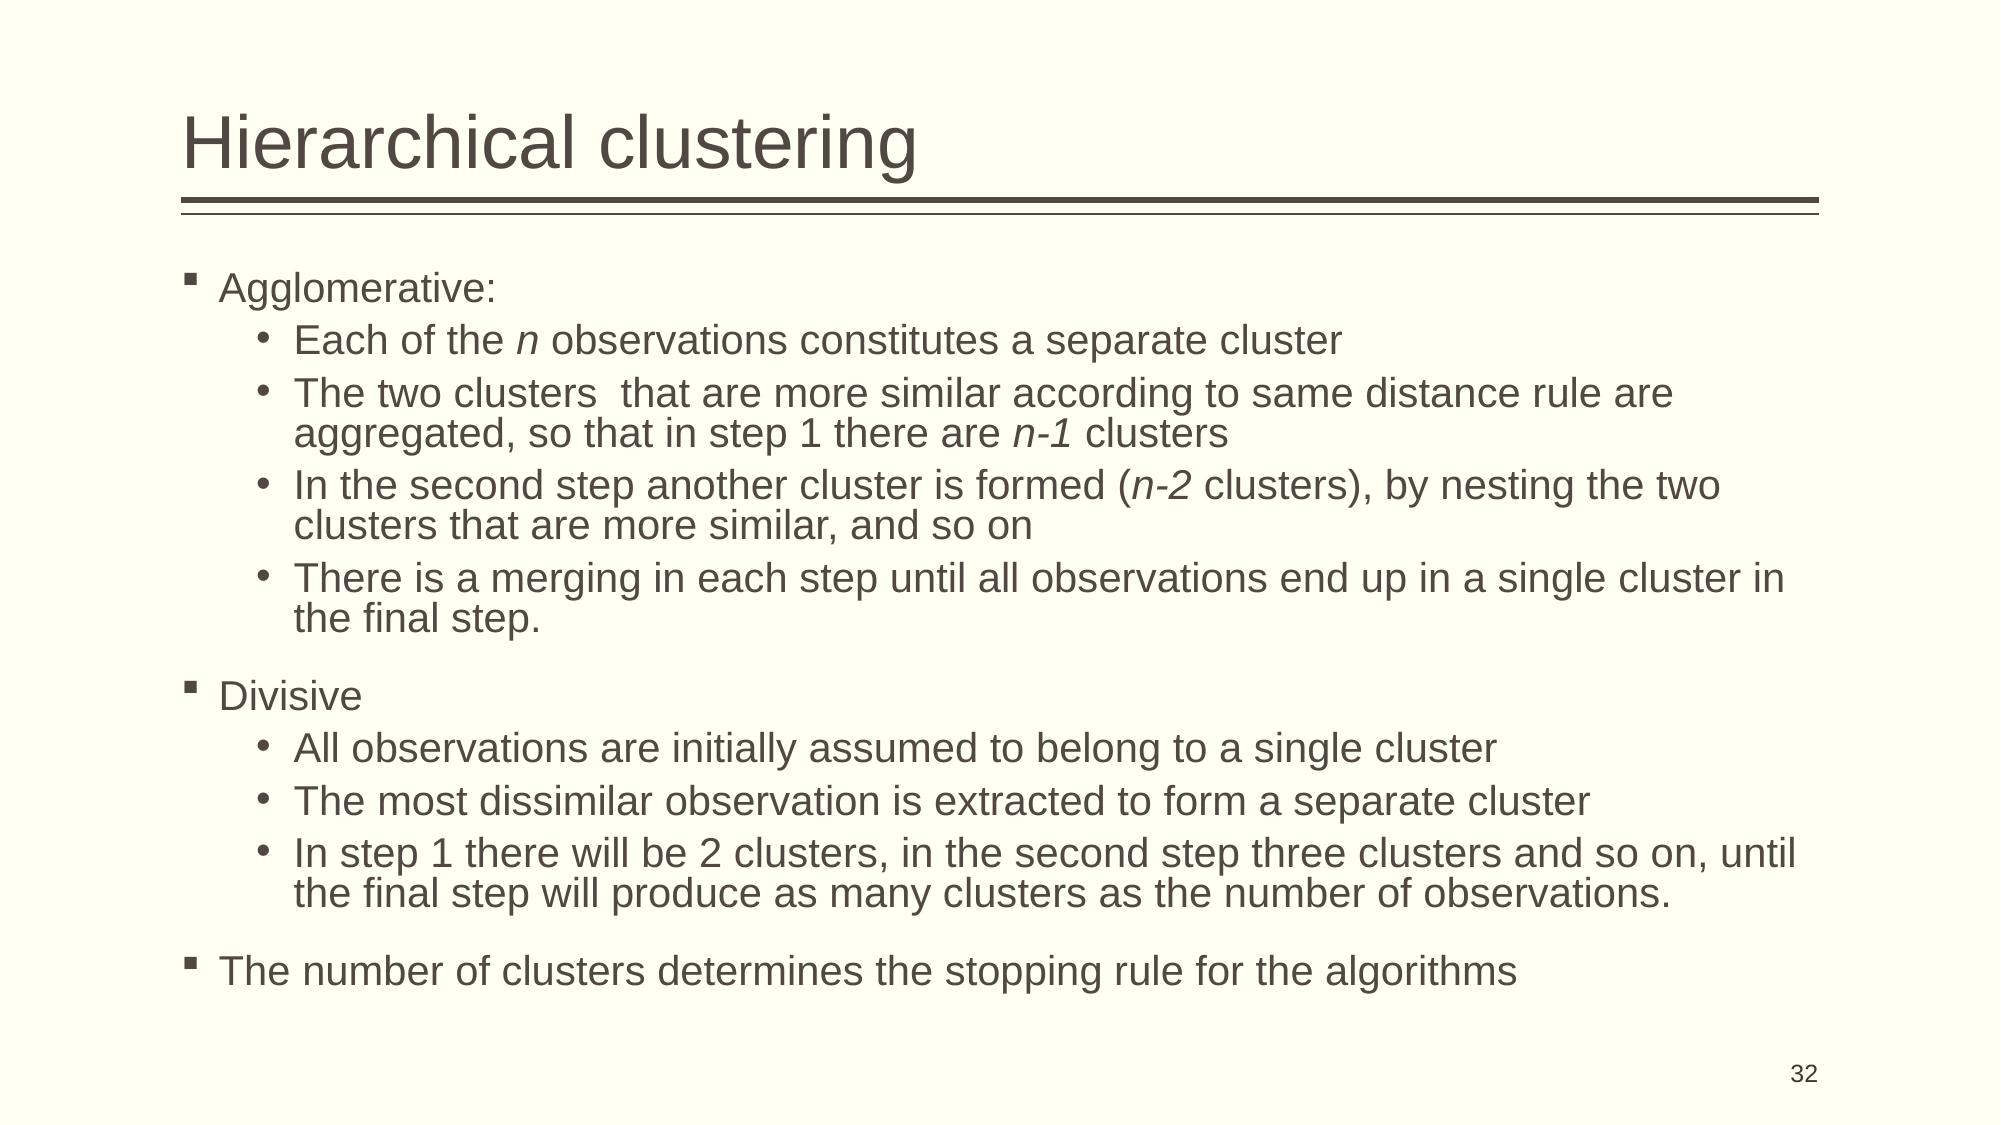

# Hierarchical clustering
Agglomerative:
Each of the n observations constitutes a separate cluster
The two clusters  that are more similar according to same distance rule are aggregated, so that in step 1 there are n-1 clusters
In the second step another cluster is formed (n-2 clusters), by nesting the two clusters that are more similar, and so on
There is a merging in each step until all observations end up in a single cluster in the final step.
Divisive
All observations are initially assumed to belong to a single cluster
The most dissimilar observation is extracted to form a separate cluster
In step 1 there will be 2 clusters, in the second step three clusters and so on, until the final step will produce as many clusters as the number of observations.
The number of clusters determines the stopping rule for the algorithms
32